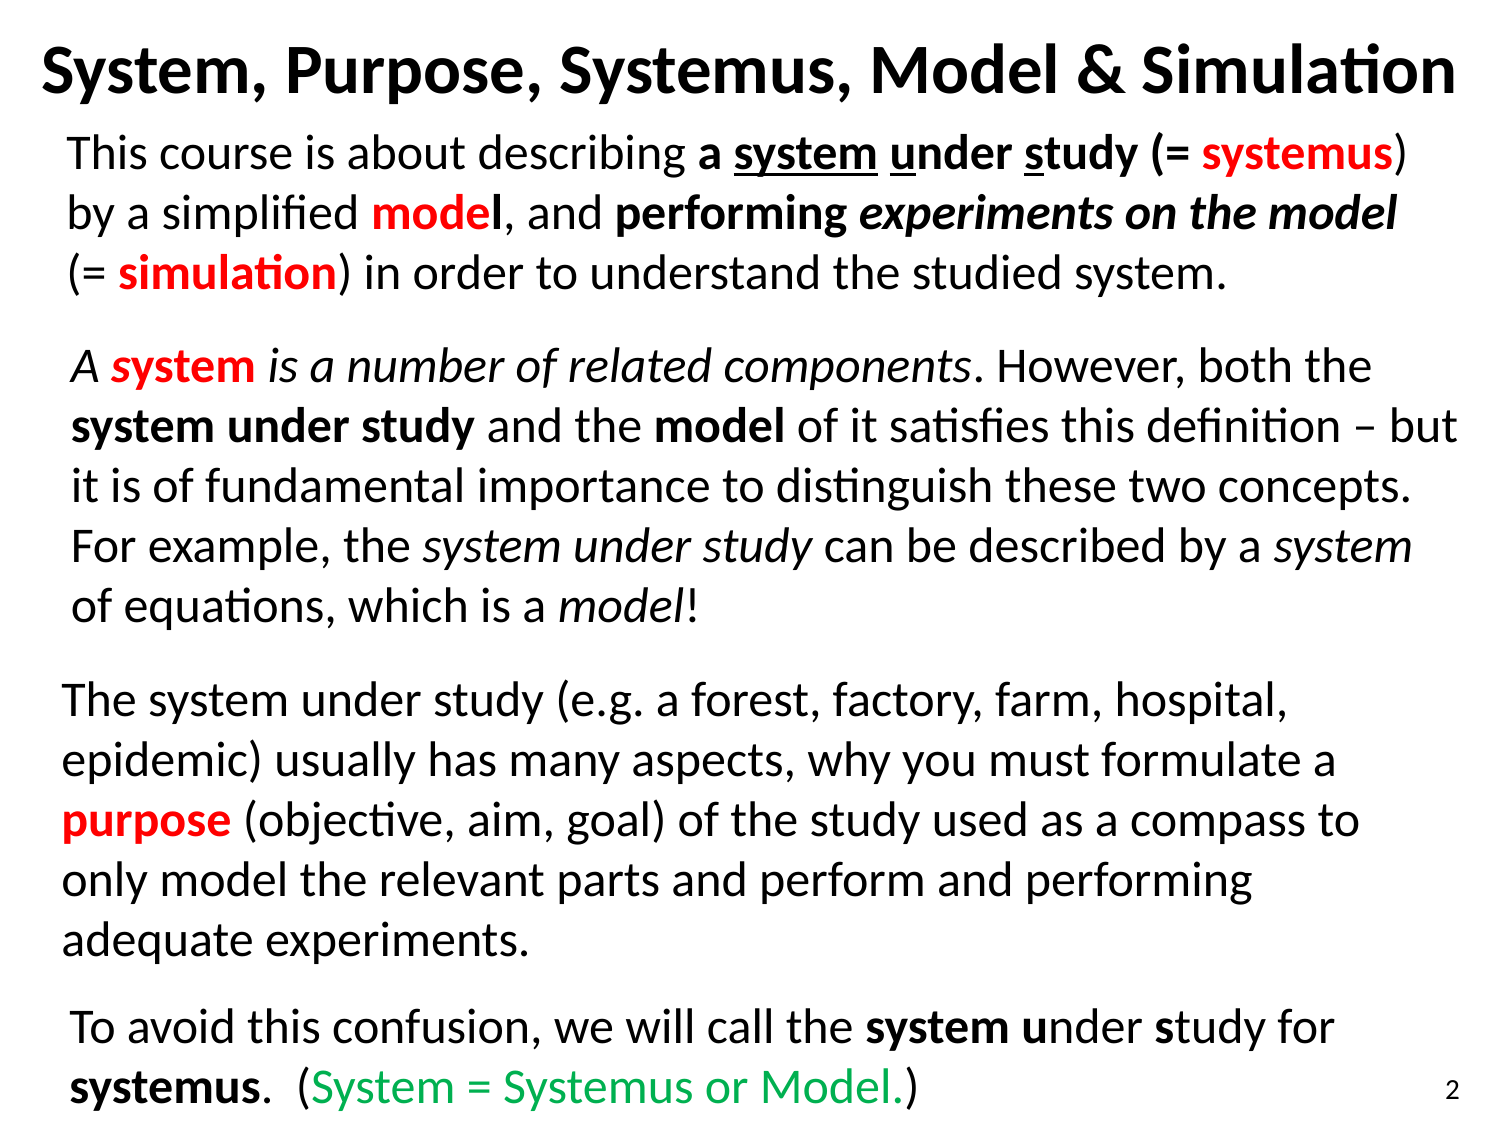

# System, Purpose, Systemus, Model & Simulation
This course is about describing a system under study (= systemus) by a simplified model, and performing experiments on the model
(= simulation) in order to understand the studied system.
A system is a number of related components. However, both the system under study and the model of it satisfies this definition – but it is of fundamental importance to distinguish these two concepts. For example, the system under study can be described by a system of equations, which is a model!
The system under study (e.g. a forest, factory, farm, hospital, epidemic) usually has many aspects, why you must formulate a purpose (objective, aim, goal) of the study used as a compass to only model the relevant parts and perform and performing adequate experiments.
To avoid this confusion, we will call the system under study for systemus.  (System = Systemus or Model.)
2